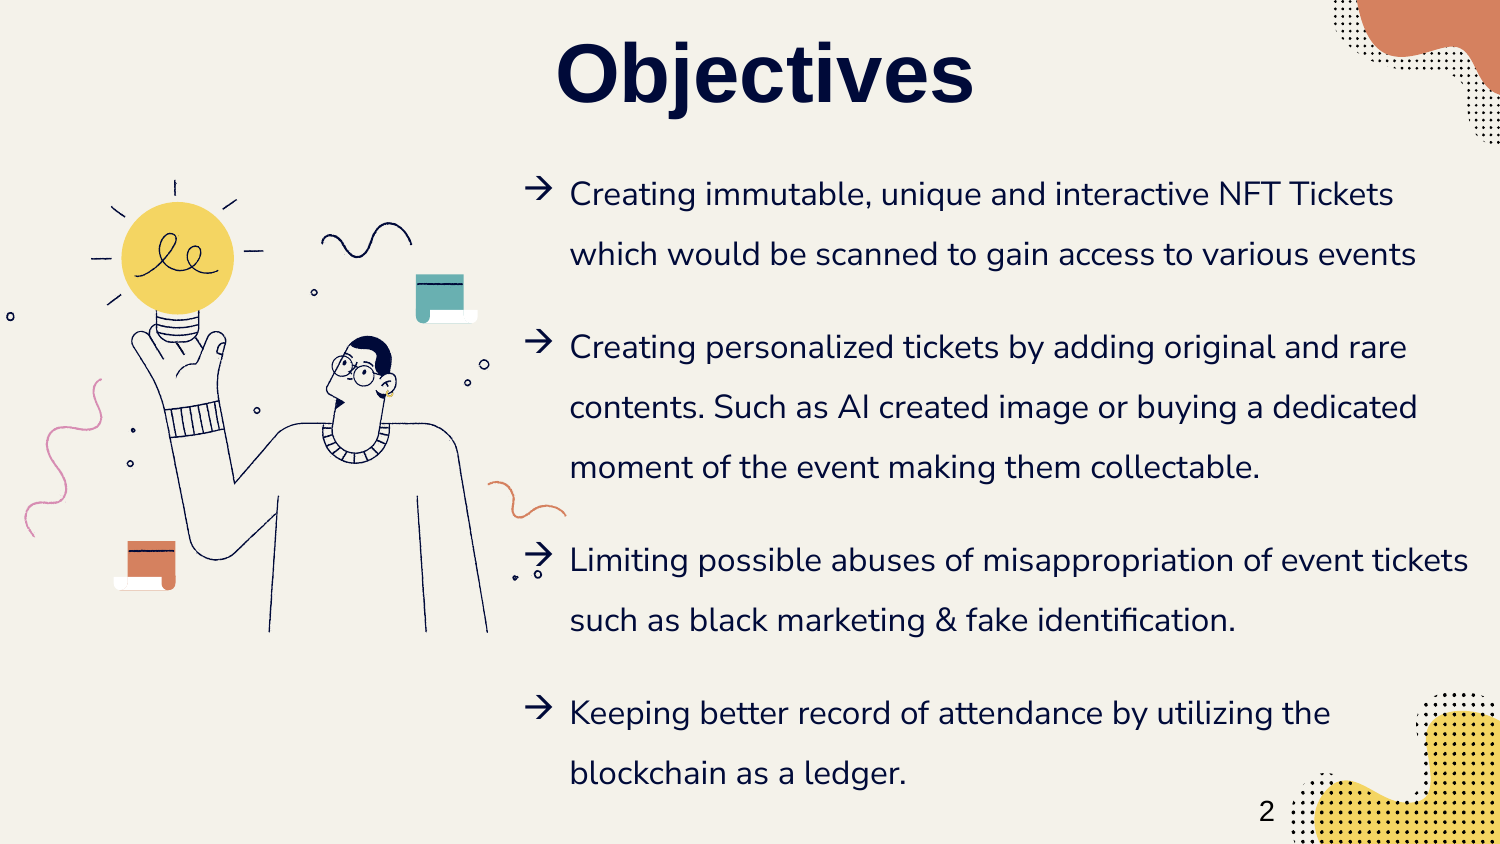

# Objectives
Creating immutable, unique and interactive NFT Tickets which would be scanned to gain access to various events
Creating personalized tickets by adding original and rare contents. Such as AI created image or buying a dedicated moment of the event making them collectable.
Limiting possible abuses of misappropriation of event tickets such as black marketing & fake identification.
Keeping better record of attendance by utilizing the blockchain as a ledger.
.

2